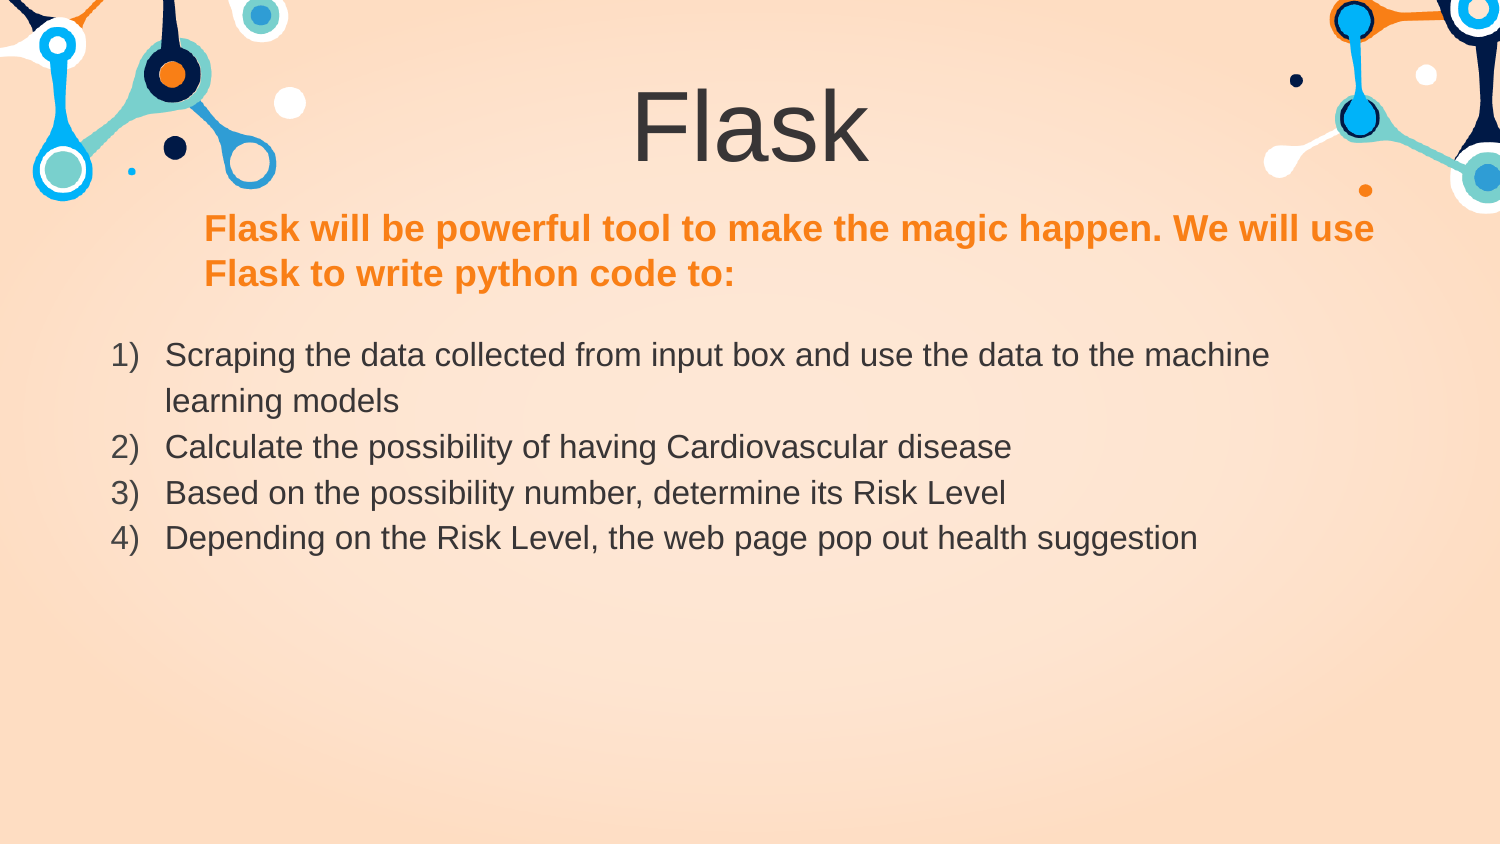

# Flask
Flask will be powerful tool to make the magic happen. We will use Flask to write python code to:
Scraping the data collected from input box and use the data to the machine learning models
Calculate the possibility of having Cardiovascular disease
Based on the possibility number, determine its Risk Level
Depending on the Risk Level, the web page pop out health suggestion